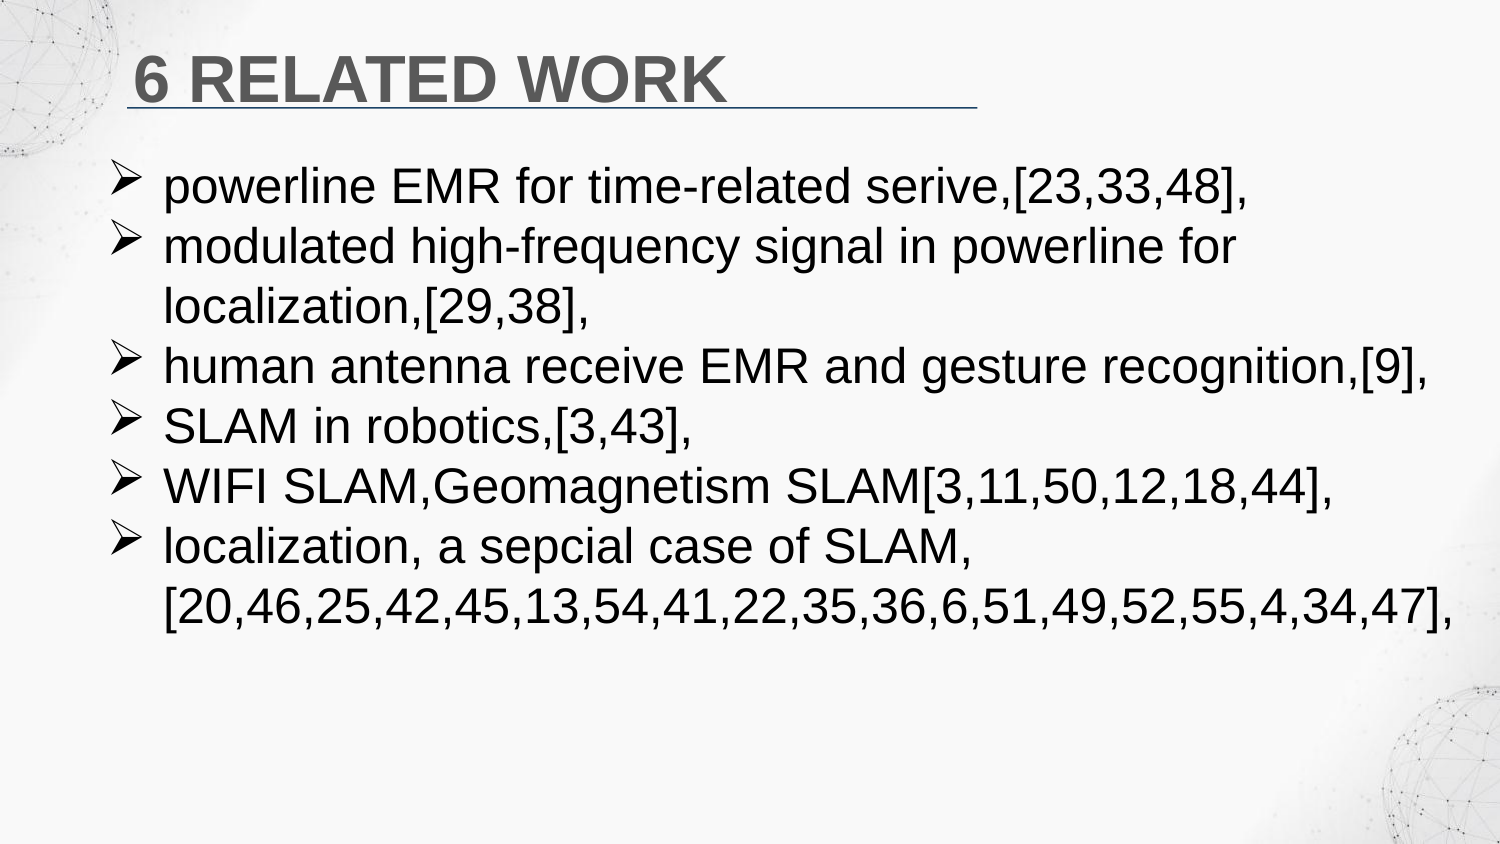

6 RELATED WORK
powerline EMR for time-related serive,[23,33,48],
modulated high-frequency signal in powerline for localization,[29,38],
human antenna receive EMR and gesture recognition,[9],
SLAM in robotics,[3,43],
WIFI SLAM,Geomagnetism SLAM[3,11,50,12,18,44],
localization, a sepcial case of SLAM,[20,46,25,42,45,13,54,41,22,35,36,6,51,49,52,55,4,34,47],